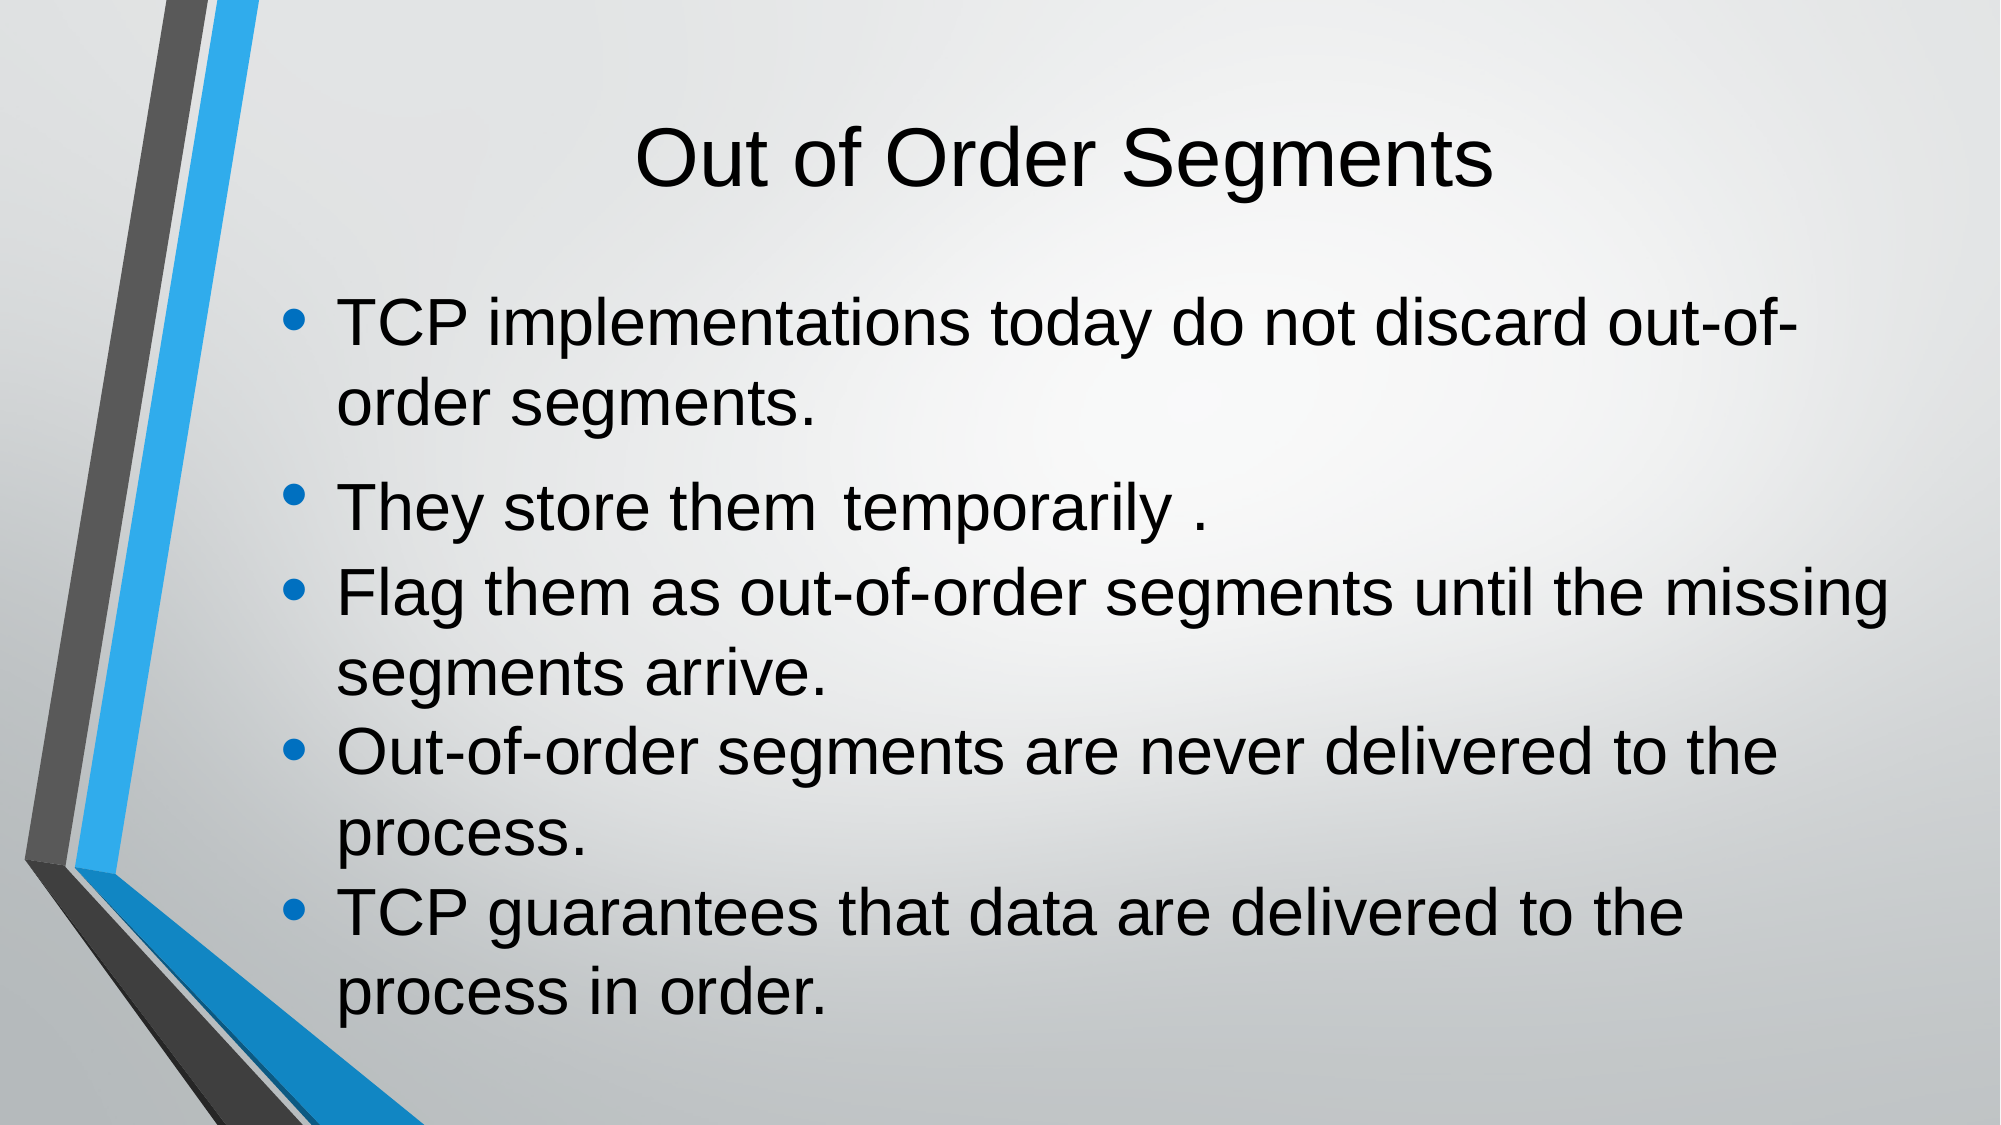

# Out of Order Segments
TCP implementations today do not discard out-of-order segments.
They store them temporarily .
Flag them as out-of-order segments until the missing segments arrive.
Out-of-order segments are never delivered to the process.
TCP guarantees that data are delivered to the process in order.